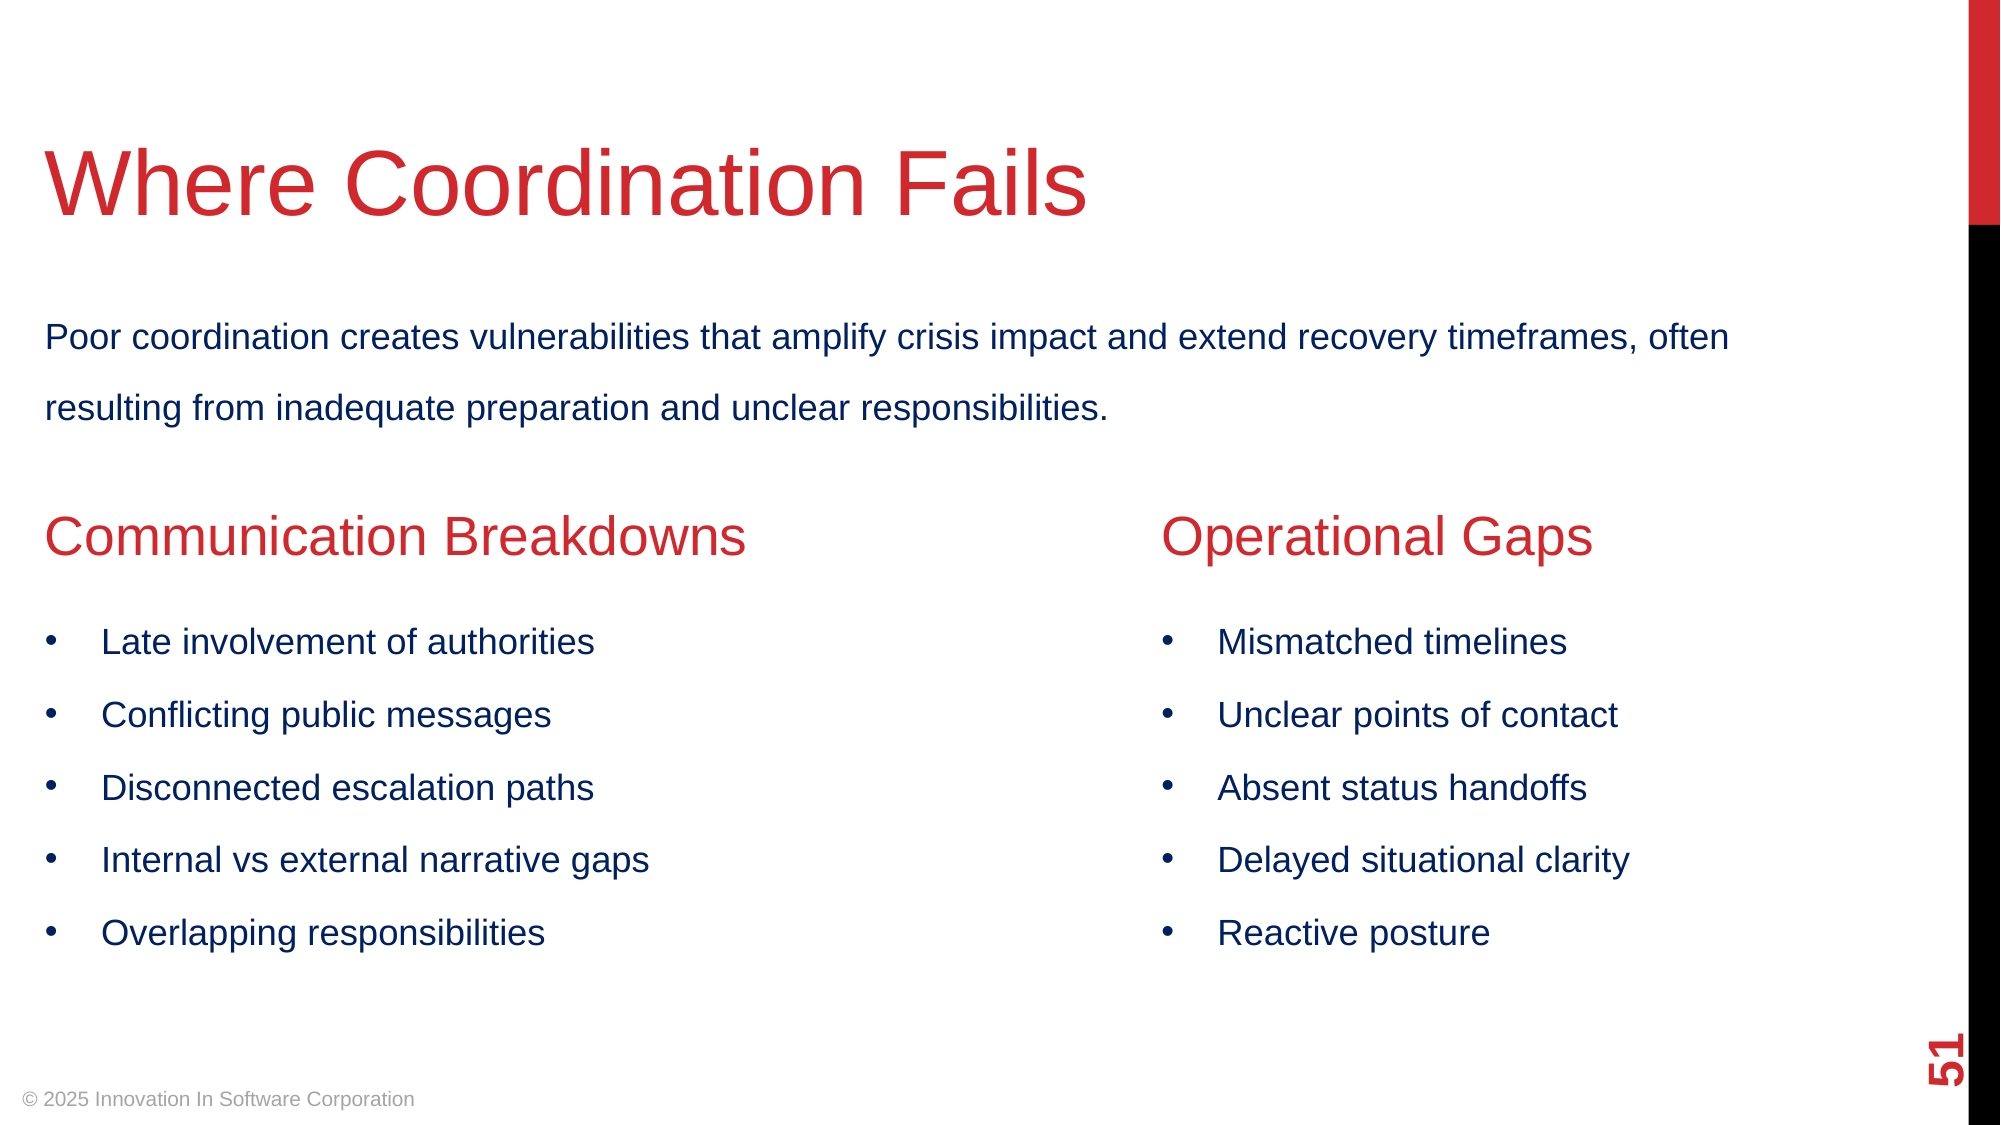

Where Coordination Fails
Poor coordination creates vulnerabilities that amplify crisis impact and extend recovery timeframes, often resulting from inadequate preparation and unclear responsibilities.
Communication Breakdowns
Operational Gaps
Late involvement of authorities
Mismatched timelines
Conflicting public messages
Unclear points of contact
Disconnected escalation paths
Absent status handoffs
Internal vs external narrative gaps
Delayed situational clarity
Overlapping responsibilities
Reactive posture
51
© 2025 Innovation In Software Corporation